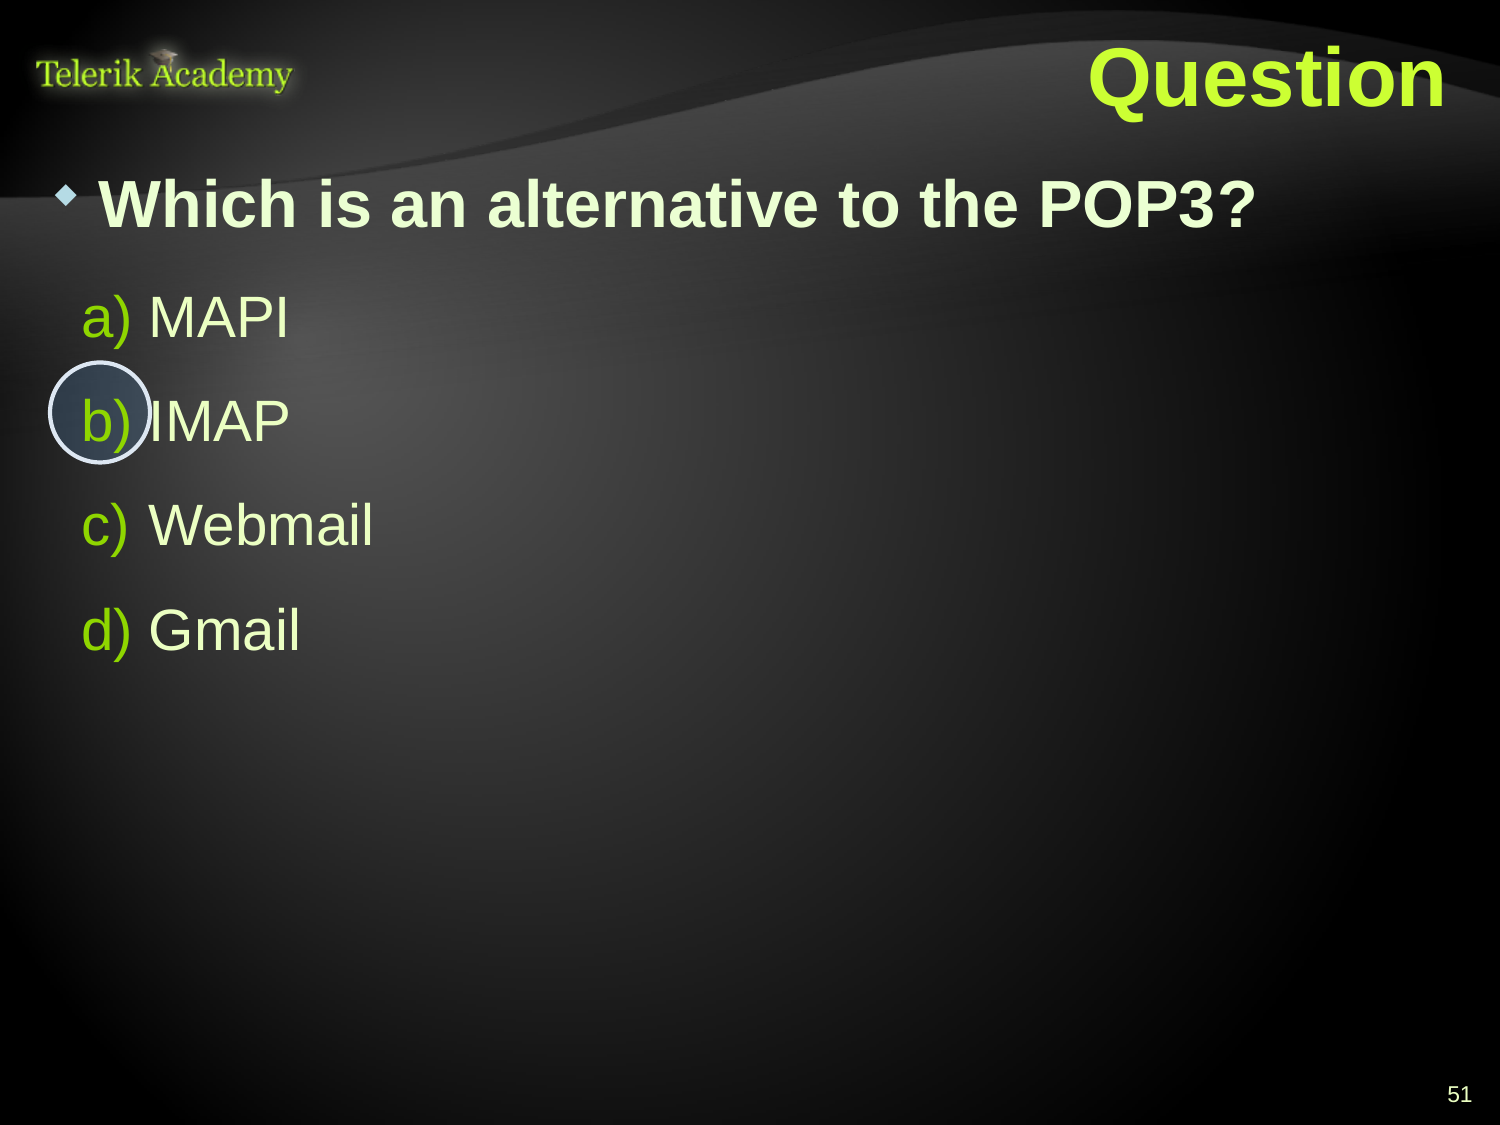

# Question
Which is an alternative to the POP3?

MAPI
IMAP
Webmail
Gmail

51